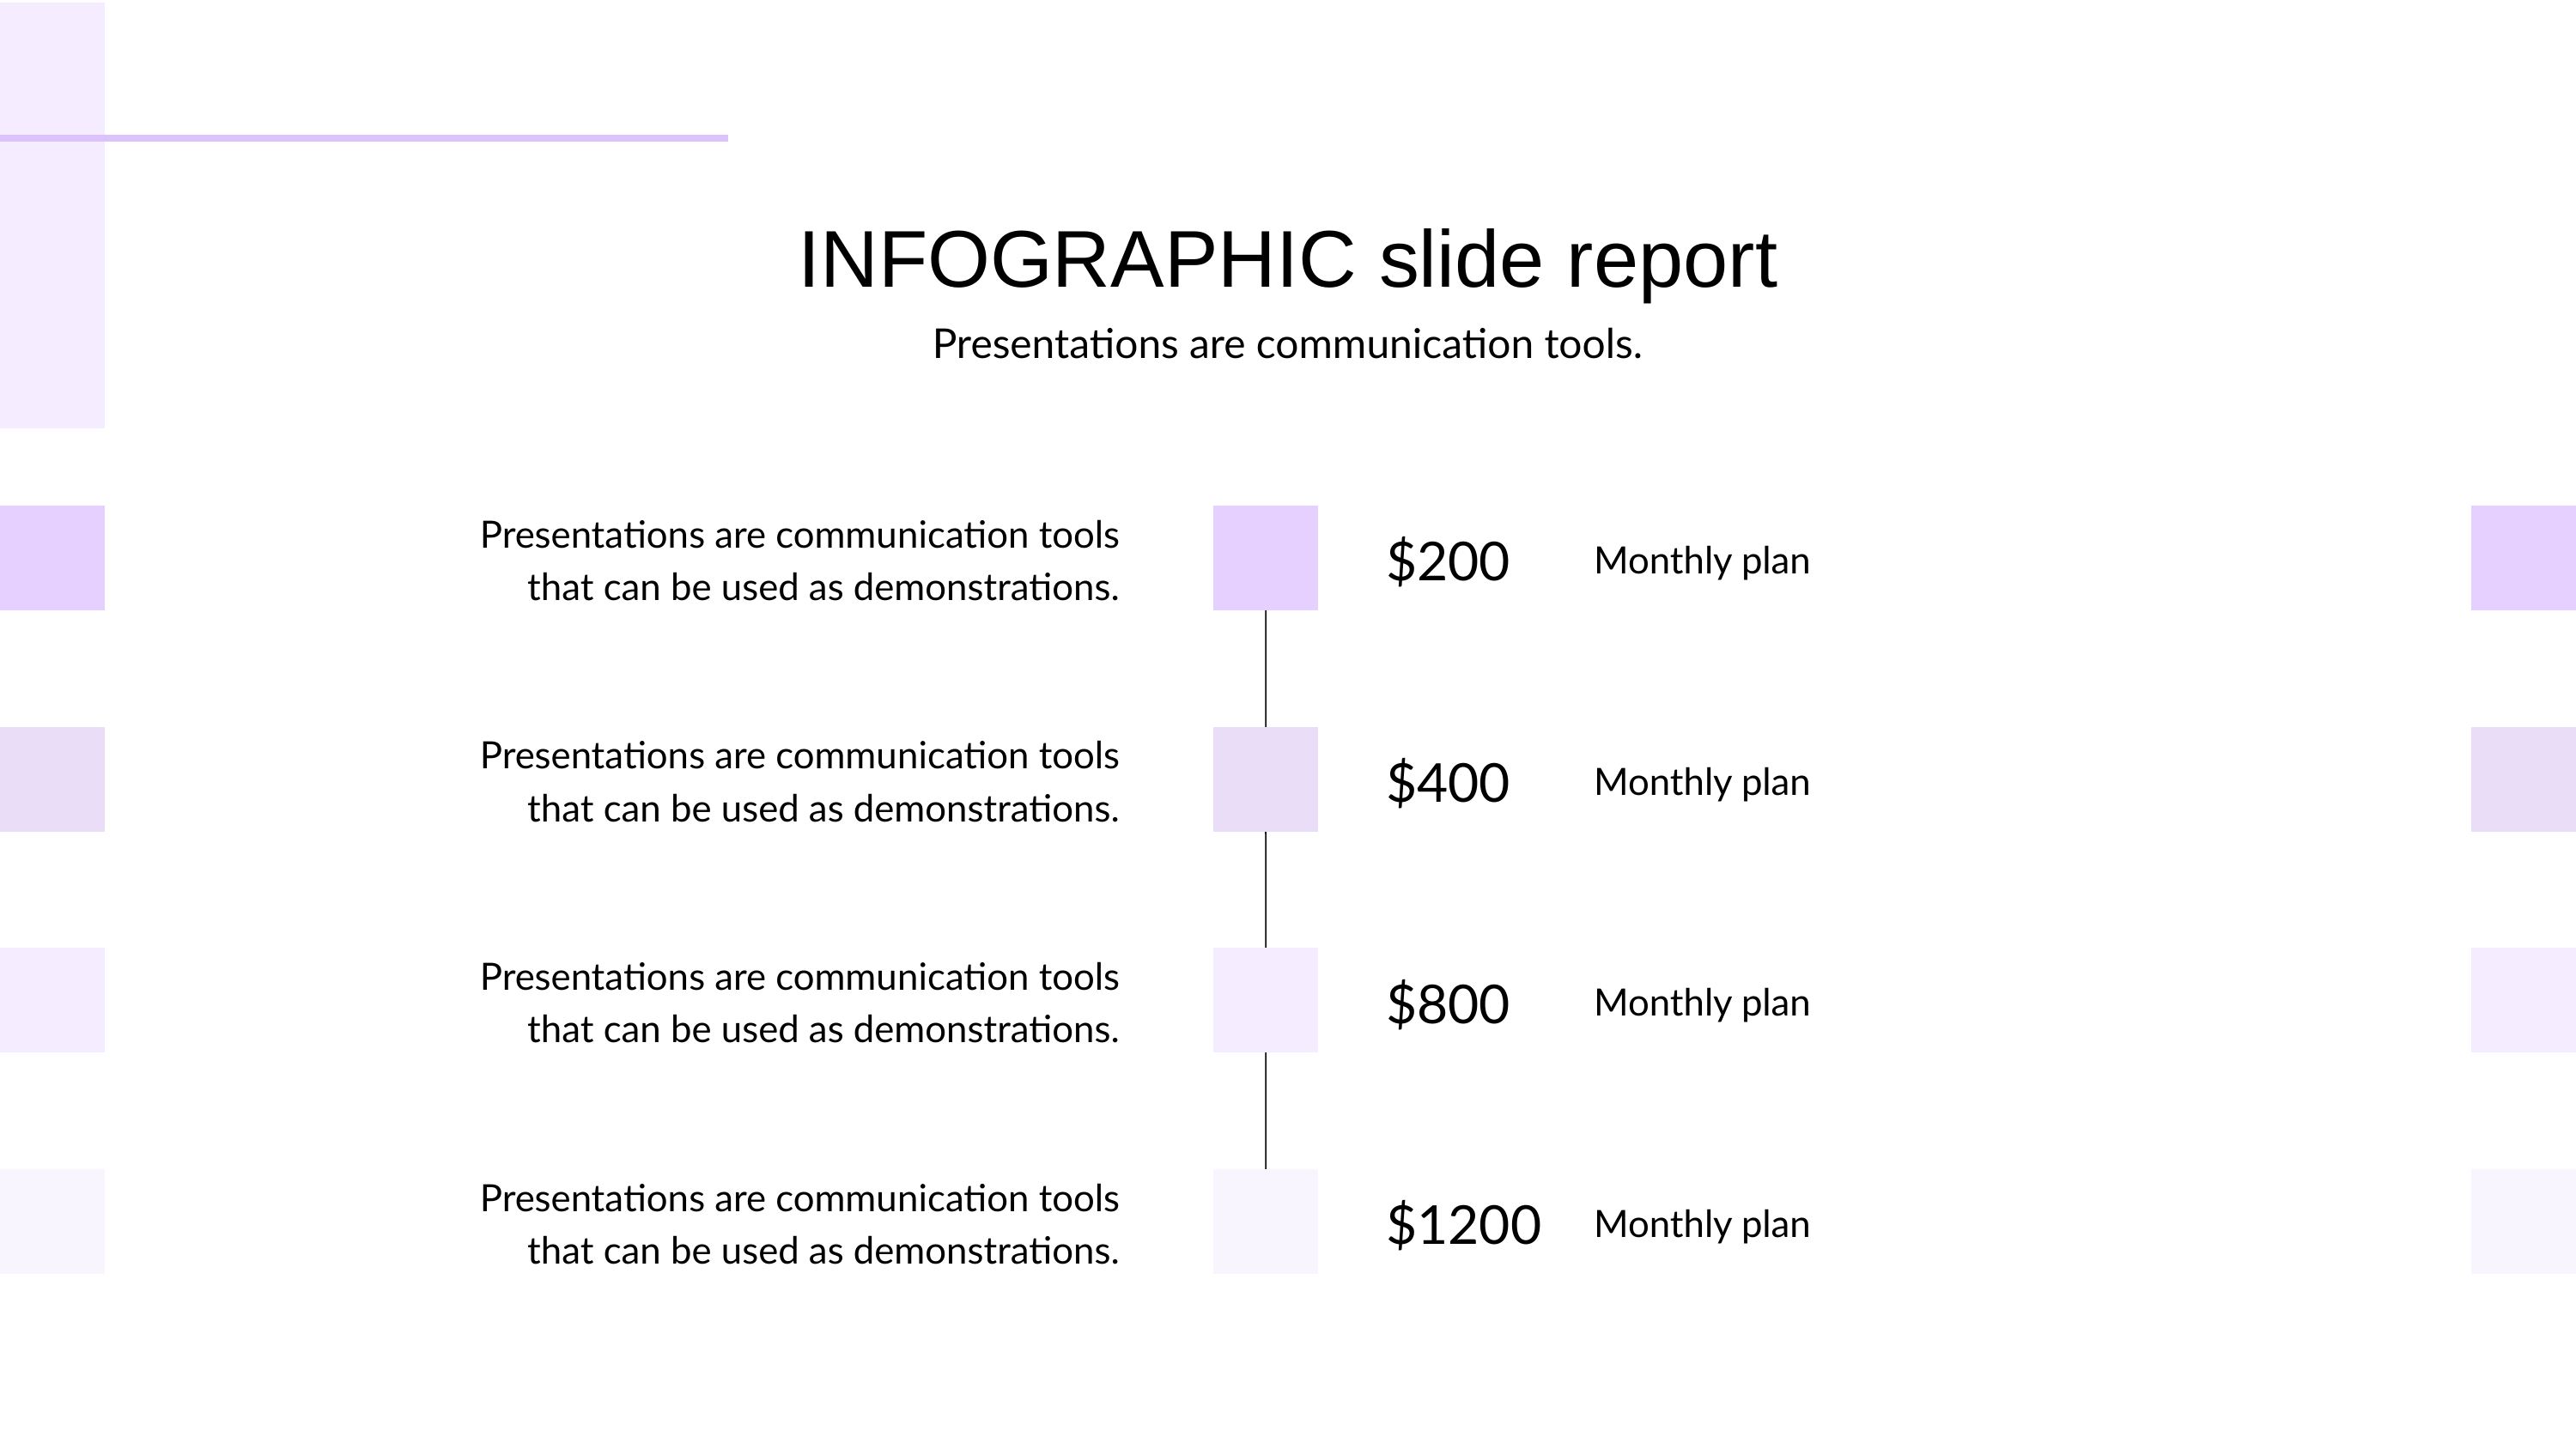

INFOGRAPHIC slide report

Presentations are communication tools.
Presentations are communication tools that can be used as demonstrations.

$200
Monthly plan

Presentations are communication tools that can be used as demonstrations.

$400
Monthly plan

Presentations are communication tools that can be used as demonstrations.

$800
Monthly plan

Presentations are communication tools that can be used as demonstrations.

$1200
Monthly plan